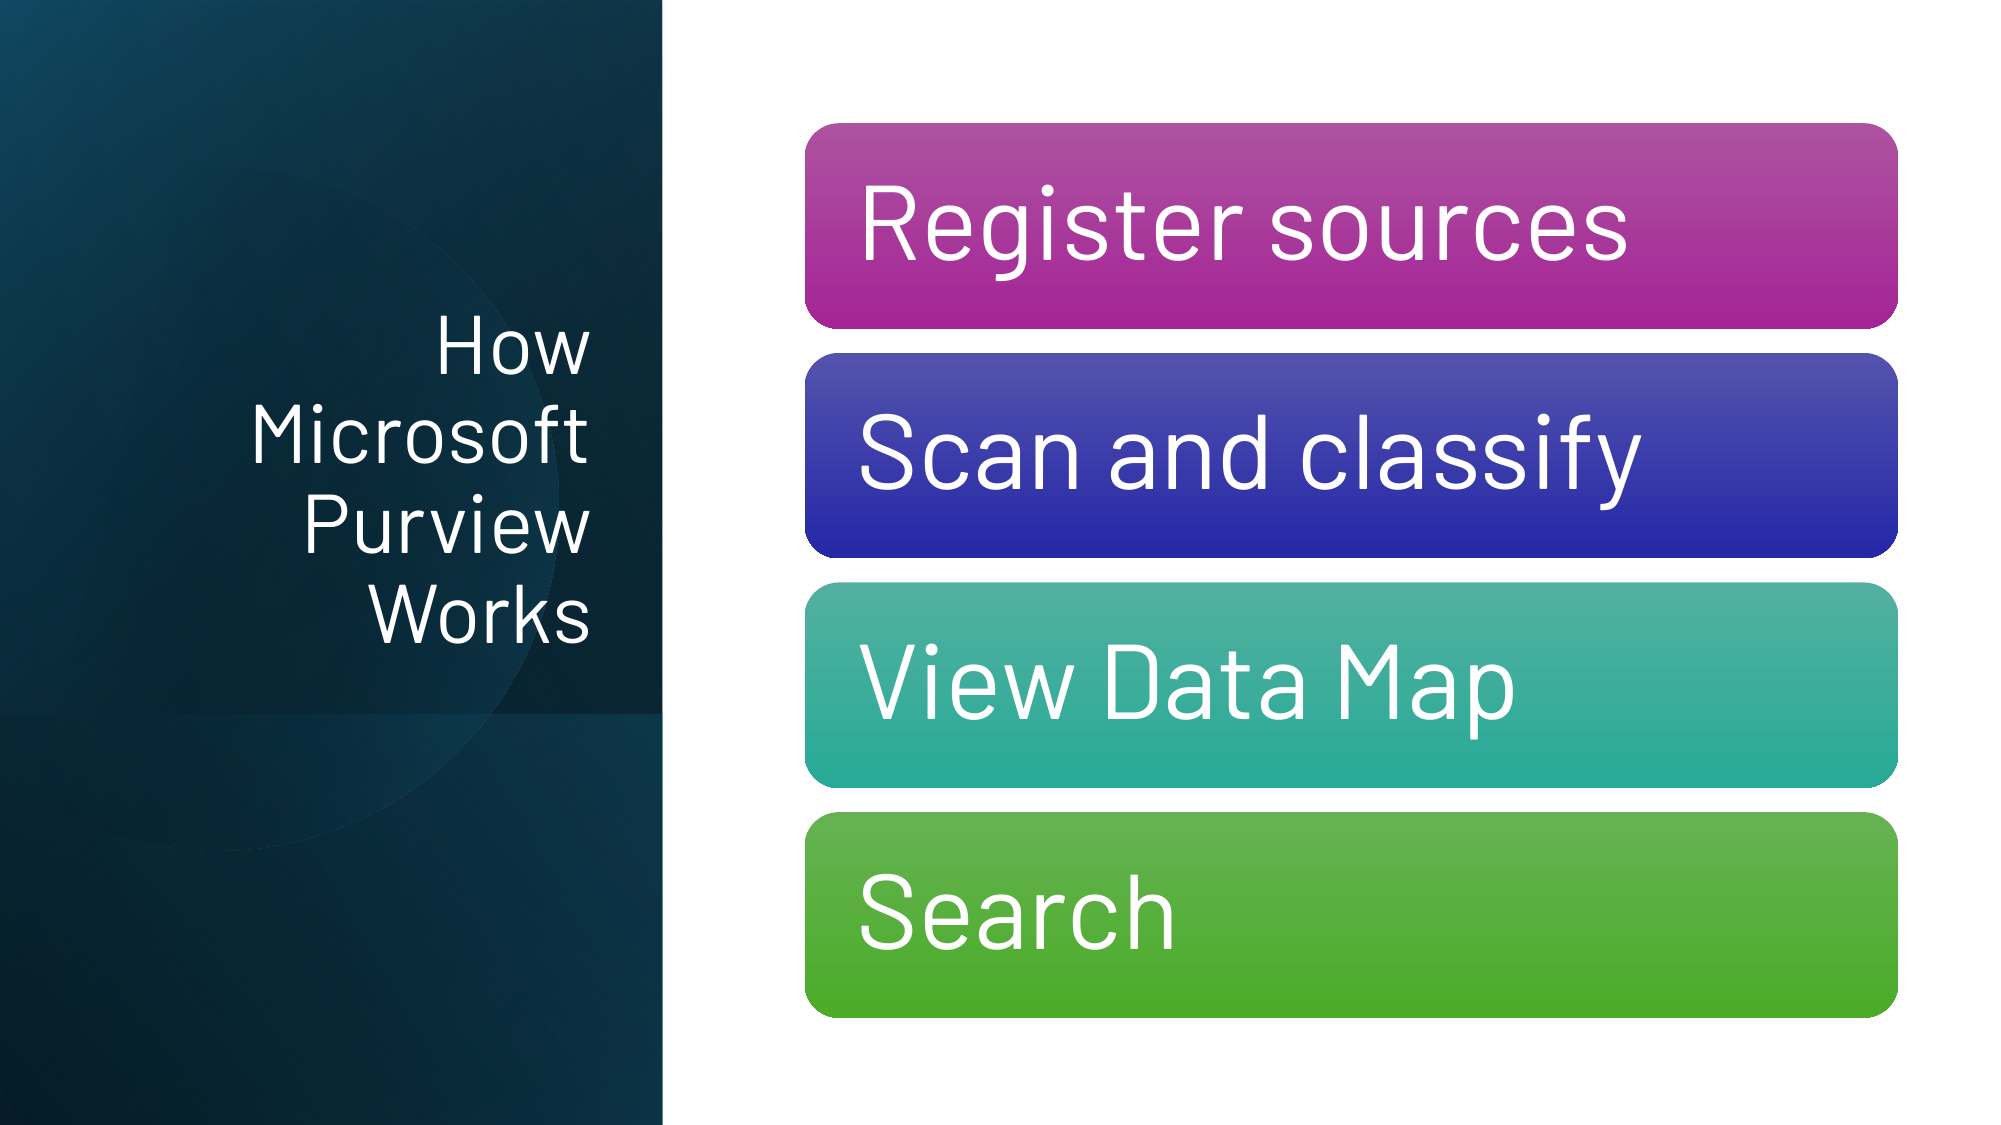

Register sources
Scan and classify
View Data Map
Search

# How Microsoft Purview Works